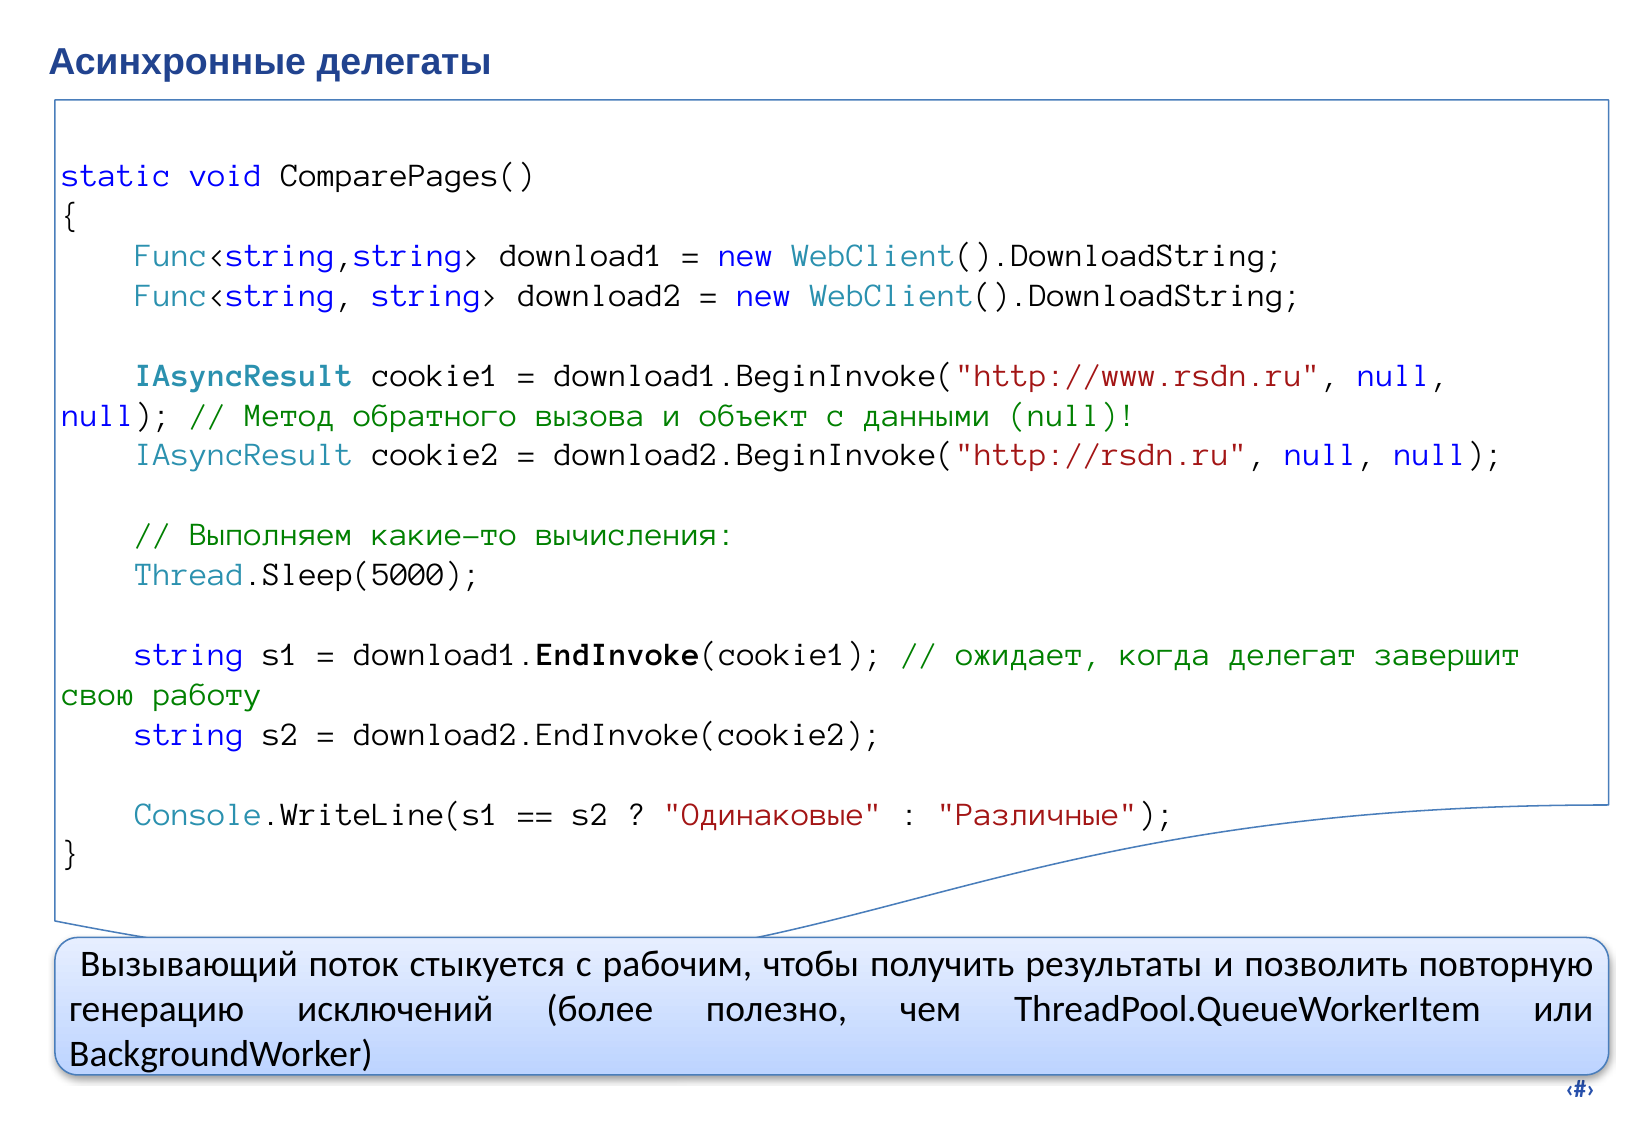

static void ComparePages()
{
    Func<string,string> download1 = new WebClient().DownloadString;
    Func<string, string> download2 = new WebClient().DownloadString;

    IAsyncResult cookie1 = download1.BeginInvoke("http://www.rsdn.ru", null, null); // Метод обратного вызова и объект с данными (null)!
    IAsyncResult cookie2 = download2.BeginInvoke("http://rsdn.ru", null, null);

    // Выполняем какие-то вычисления:
    Thread.Sleep(5000);

    string s1 = download1.EndInvoke(cookie1); // ожидает, когда делегат завершит свою работу
    string s2 = download2.EndInvoke(cookie2);

    Console.WriteLine(s1 == s2 ? "Одинаковые" : "Различные");
}

# Асинхронные делегаты
 Вызывающий поток стыкуется с рабочим, чтобы получить результаты и позволить повторную генерацию исключений (более полезно, чем ThreadPool.QueueWorkerItem или BackgroundWorker)